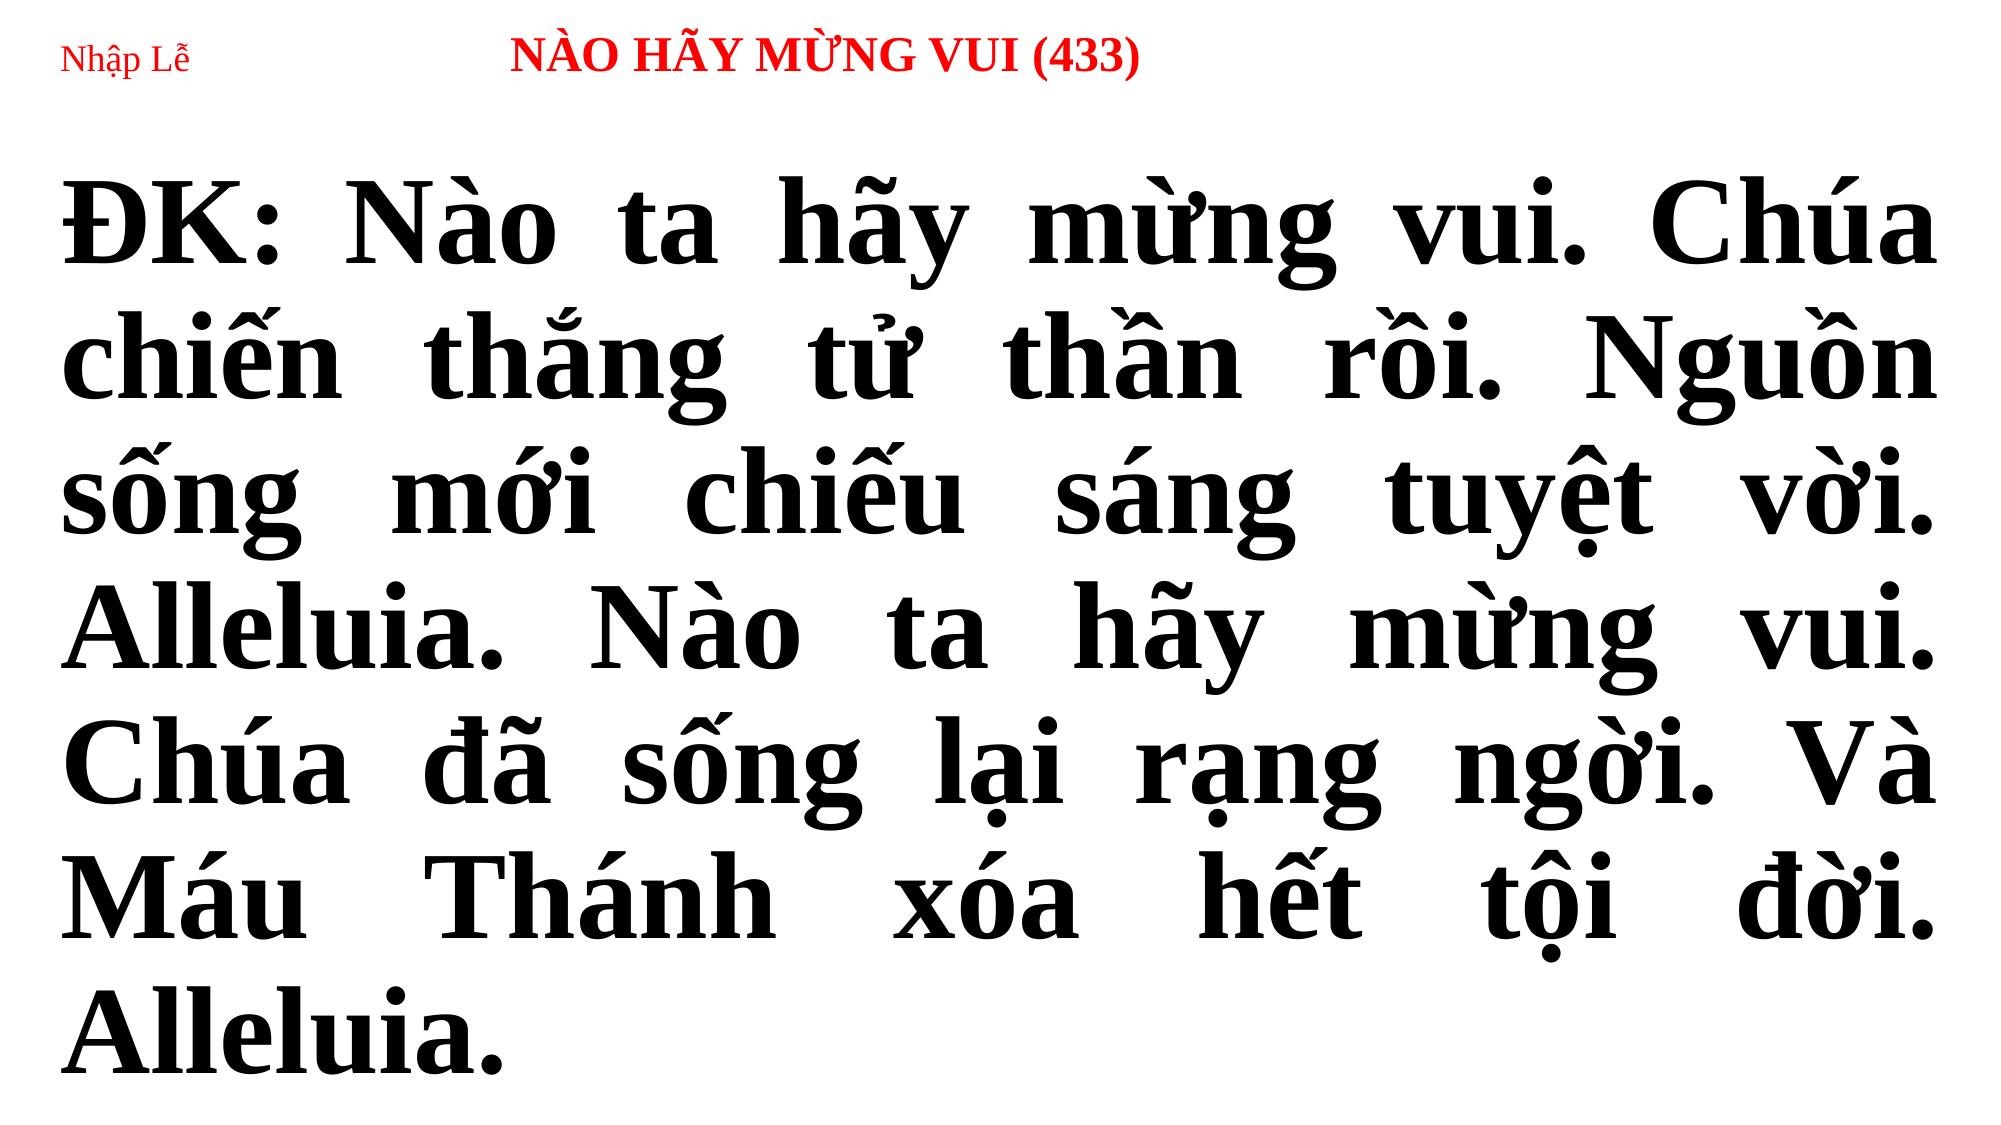

# Nhập Lễ              		NÀO HÃY MỪNG VUI (433)
ĐK: Nào ta hãy mừng vui. Chúa chiến thắng tử thần rồi. Nguồn sống mới chiếu sáng tuyệt vời. Alleluia. Nào ta hãy mừng vui. Chúa đã sống lại rạng ngời. Và Máu Thánh xóa hết tội đời. Alleluia.